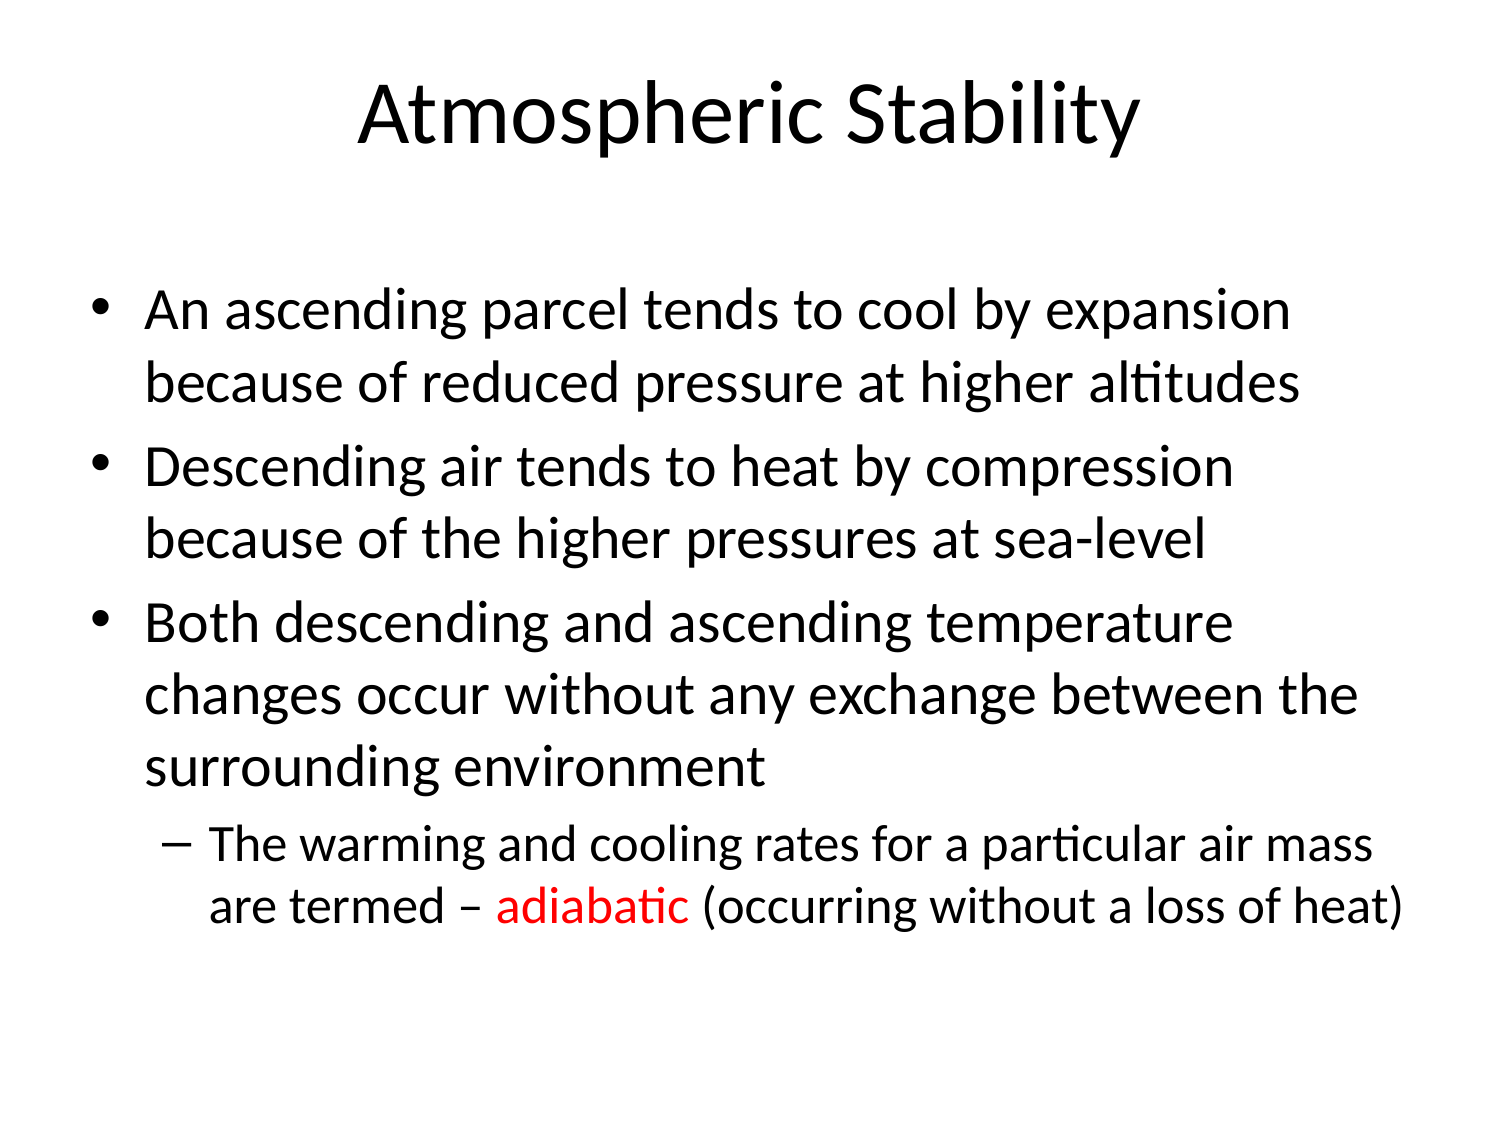

# Atmospheric Stability
An ascending parcel tends to cool by expansion because of reduced pressure at higher altitudes
Descending air tends to heat by compression because of the higher pressures at sea-level
Both descending and ascending temperature changes occur without any exchange between the surrounding environment
The warming and cooling rates for a particular air mass are termed – adiabatic (occurring without a loss of heat)